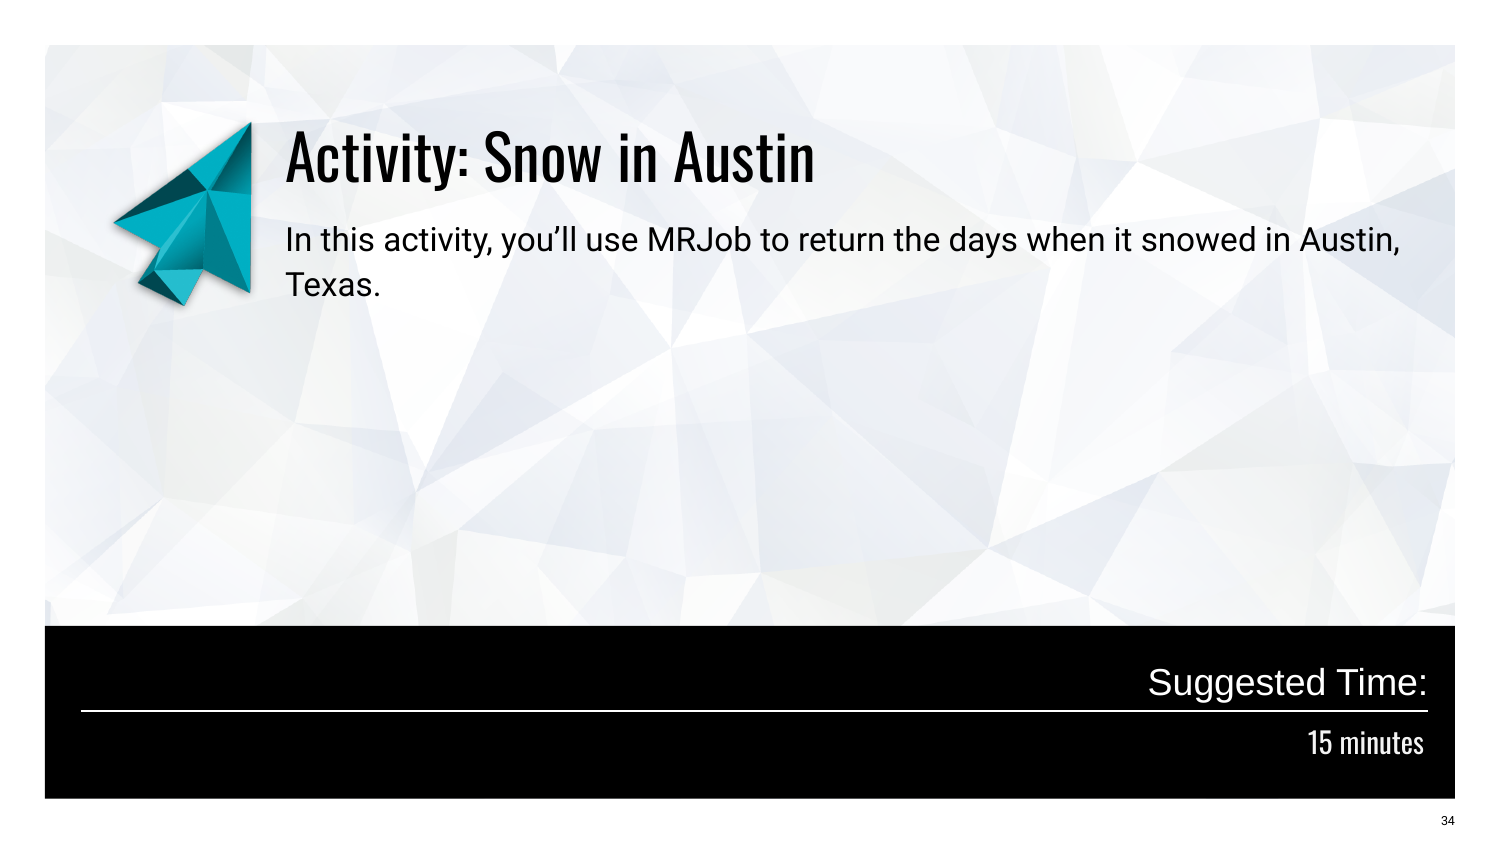

# Activity: Snow in Austin
In this activity, you’ll use MRJob to return the days when it snowed in Austin, Texas.

15 minutes

34